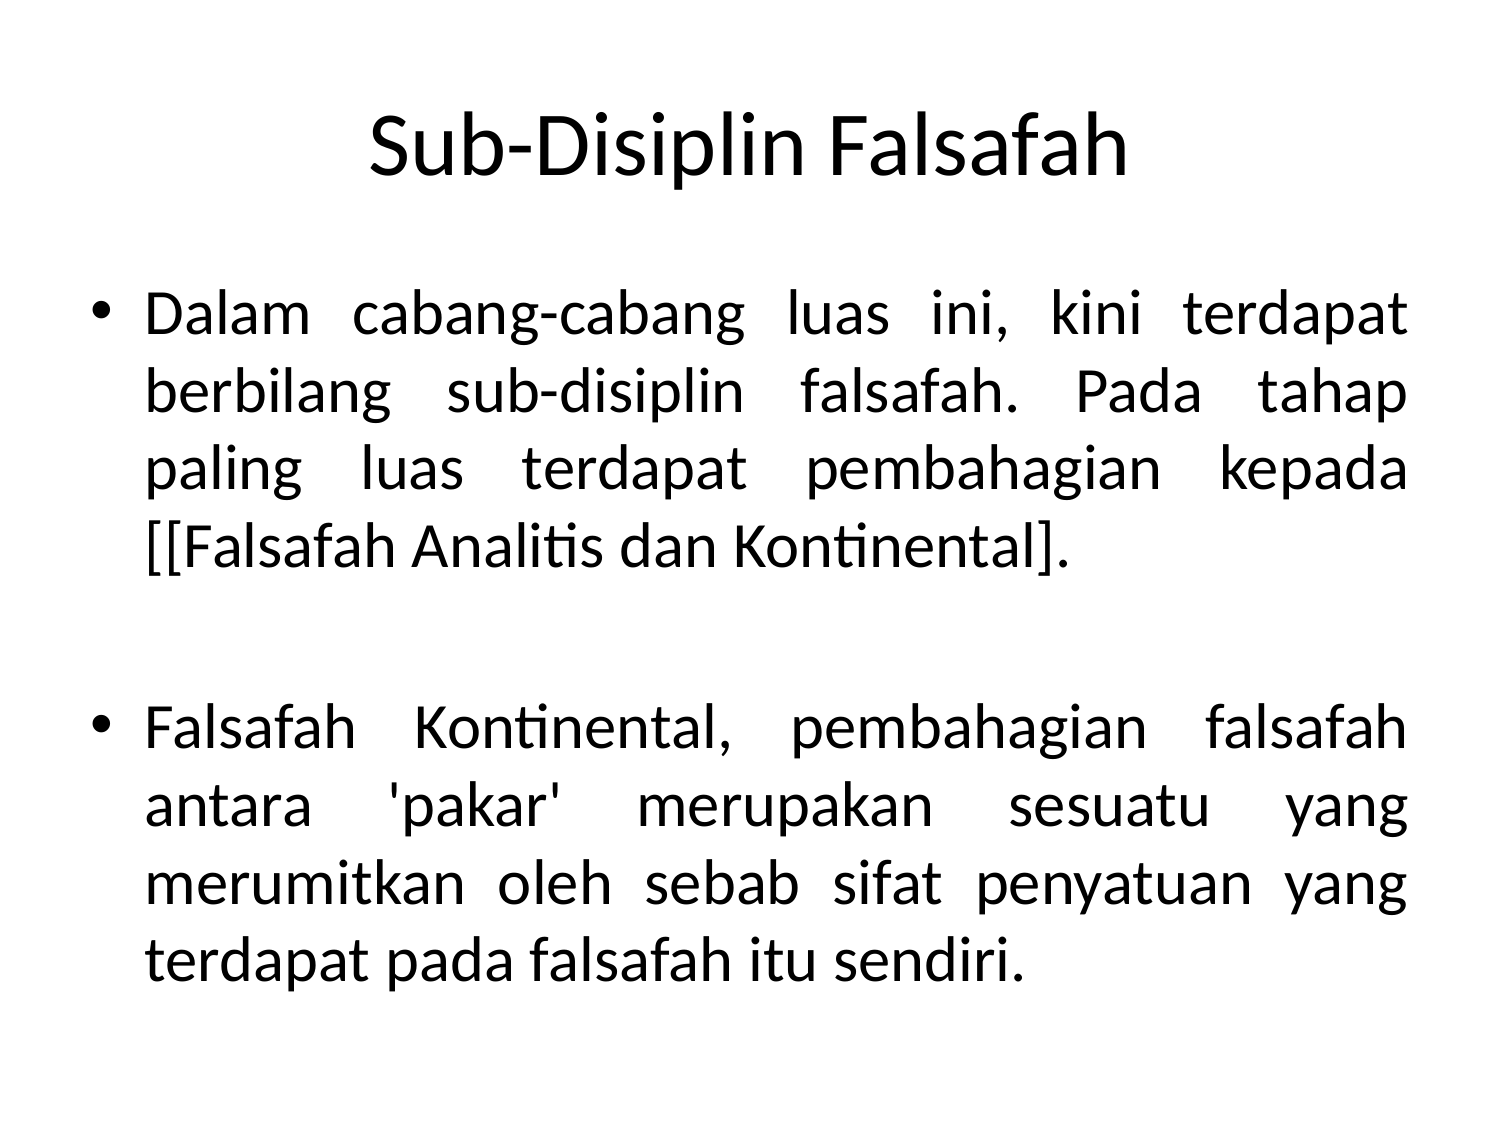

# Sub-Disiplin Falsafah
Dalam cabang-cabang luas ini, kini terdapat berbilang sub-disiplin falsafah. Pada tahap paling luas terdapat pembahagian kepada [[Falsafah Analitis dan Kontinental].

Falsafah Kontinental, pembahagian falsafah antara 'pakar' merupakan sesuatu yang merumitkan oleh sebab sifat penyatuan yang terdapat pada falsafah itu sendiri.